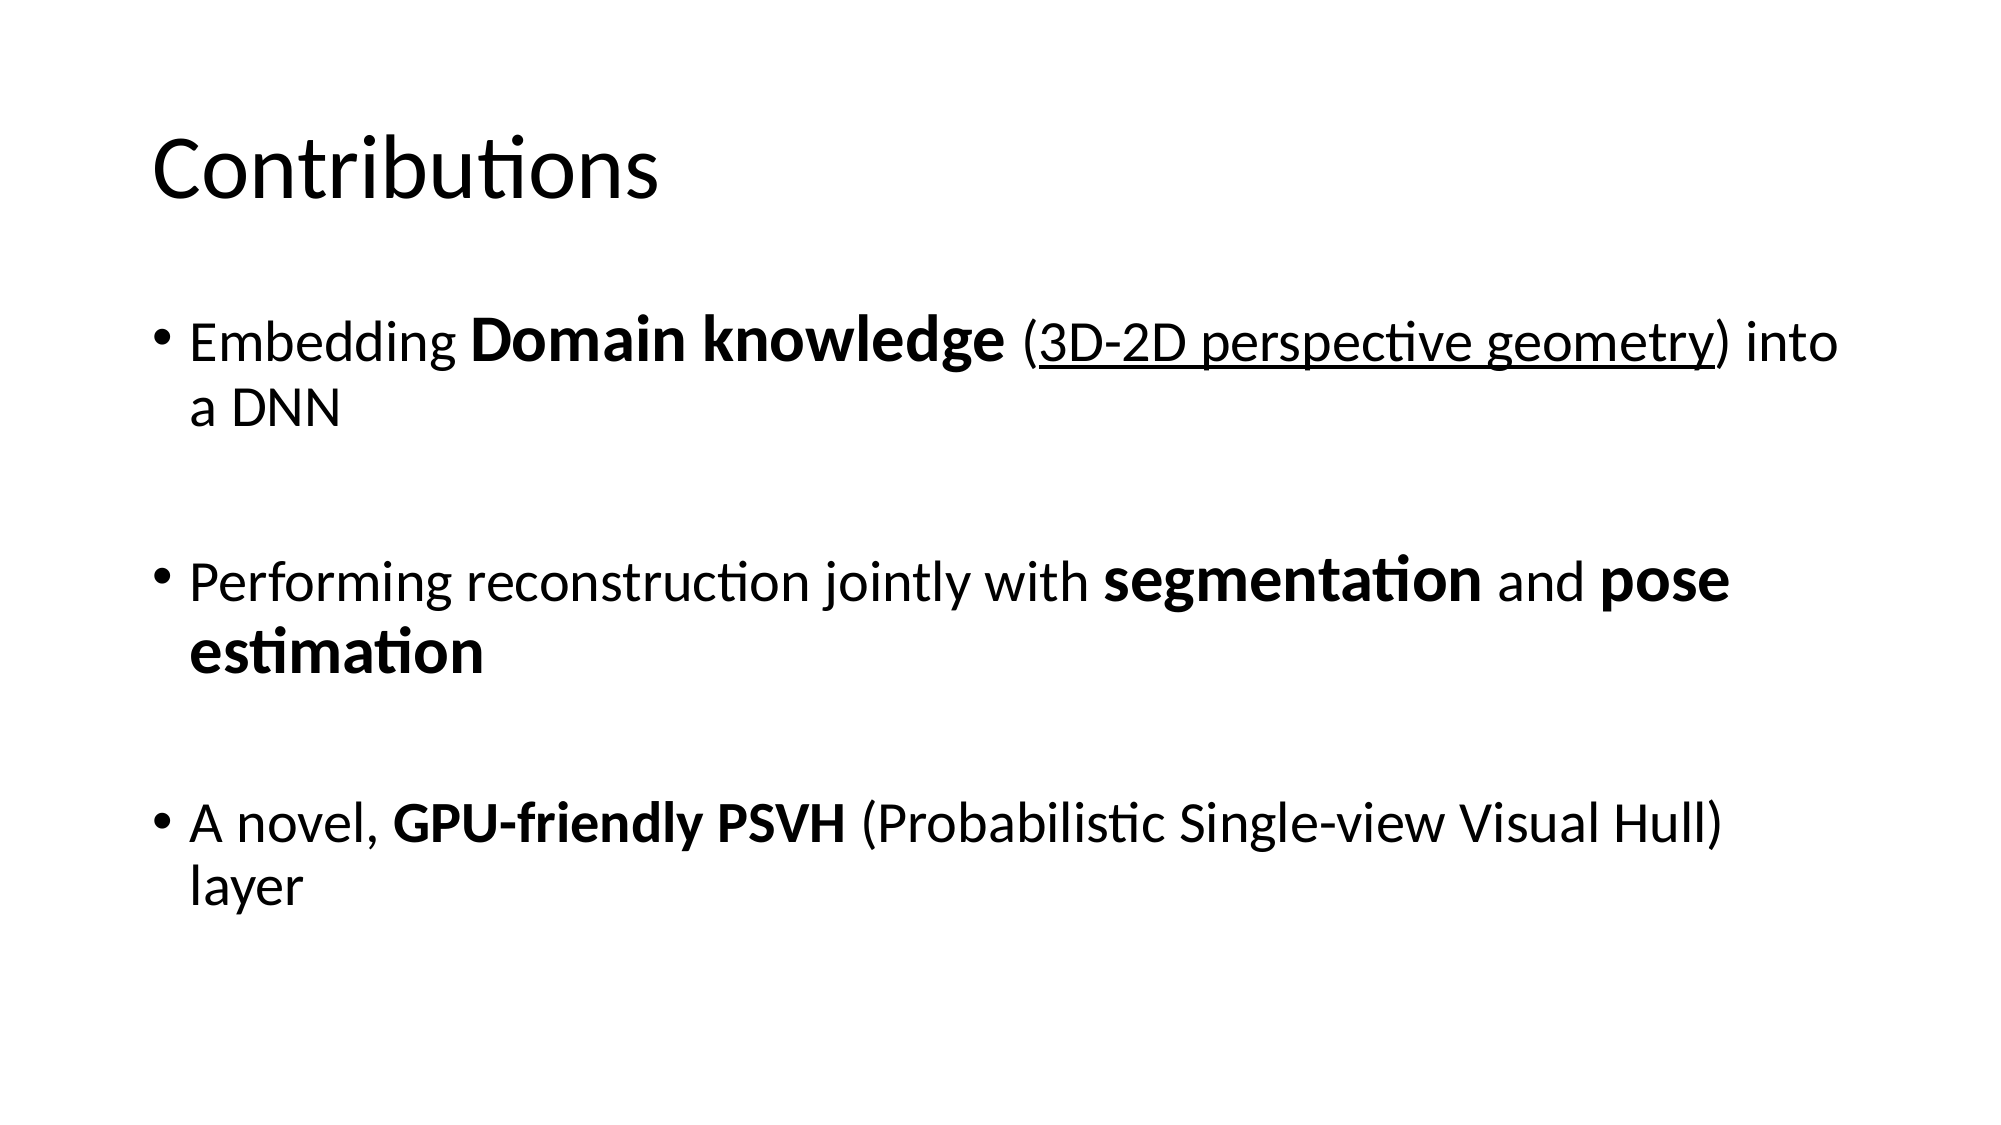

Contributions
Embedding Domain knowledge (3D-2D perspective geometry) into a DNN

Performing reconstruction jointly with segmentation and pose estimation

A novel, GPU-friendly PSVH (Probabilistic Single-view Visual Hull) layer